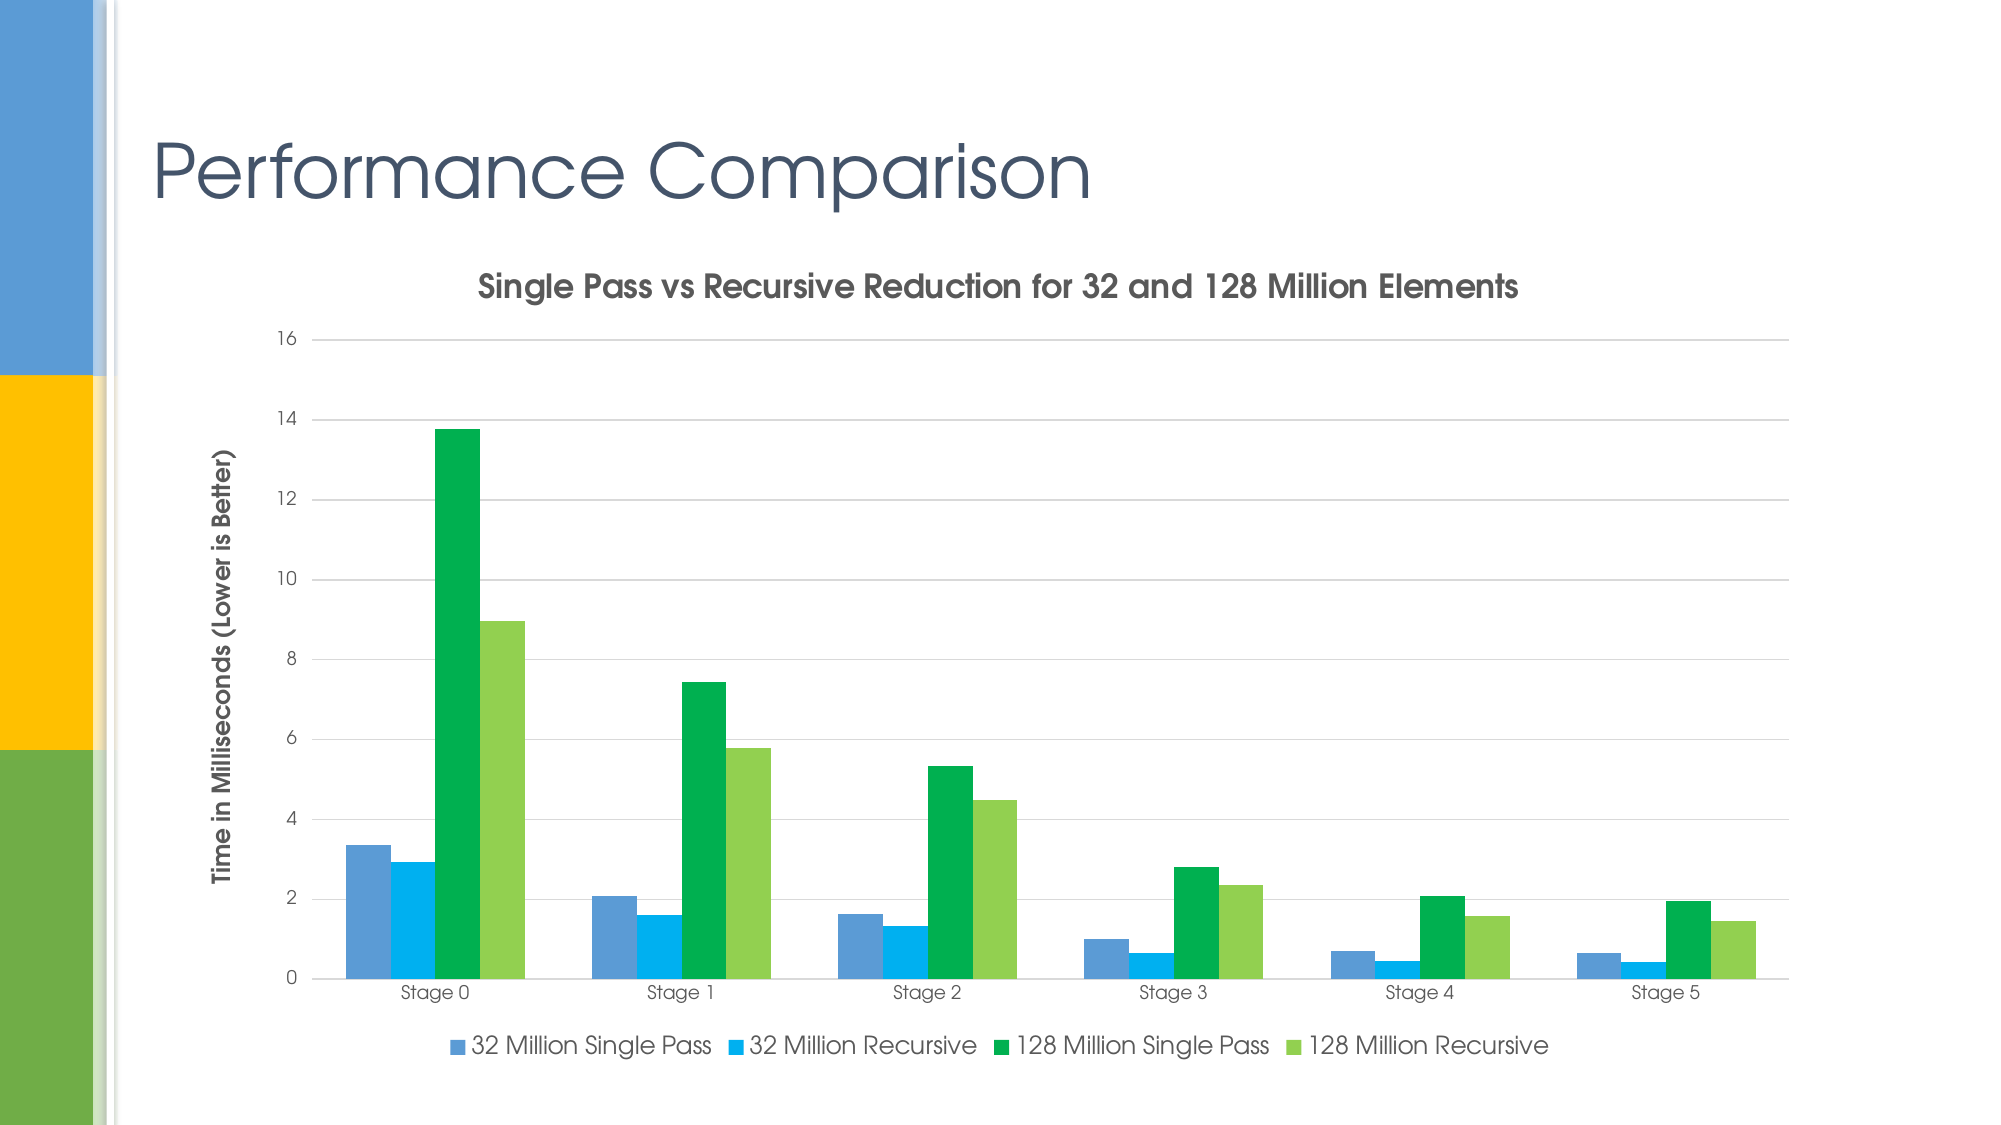

# Performance Comparison

### Chart: Single Pass vs Recursive Reduction for 32 and 128 Million Elements

| Category | 32 Million | 32 Million | 128 Million | 128 Million |
|---|---|---|---|---|
| Stage 0 | 3.34821 | 2.92852 | 13.7743 | 8.97417 |
| Stage 1 | 2.08665 | 1.61425 | 7.43164 | 5.79303 |
| Stage 2 | 1.6215 | 1.31911 | 5.33176 | 4.48398 |
| Stage 3 | 1.01676 | 0.650013 | 2.80597 | 2.36933 |
| Stage 4 | 0.705642 | 0.450624 | 2.0781 | 1.58088 |
| Stage 5 | 0.662365 | 0.437643 | 1.96585 | 1.44982 |